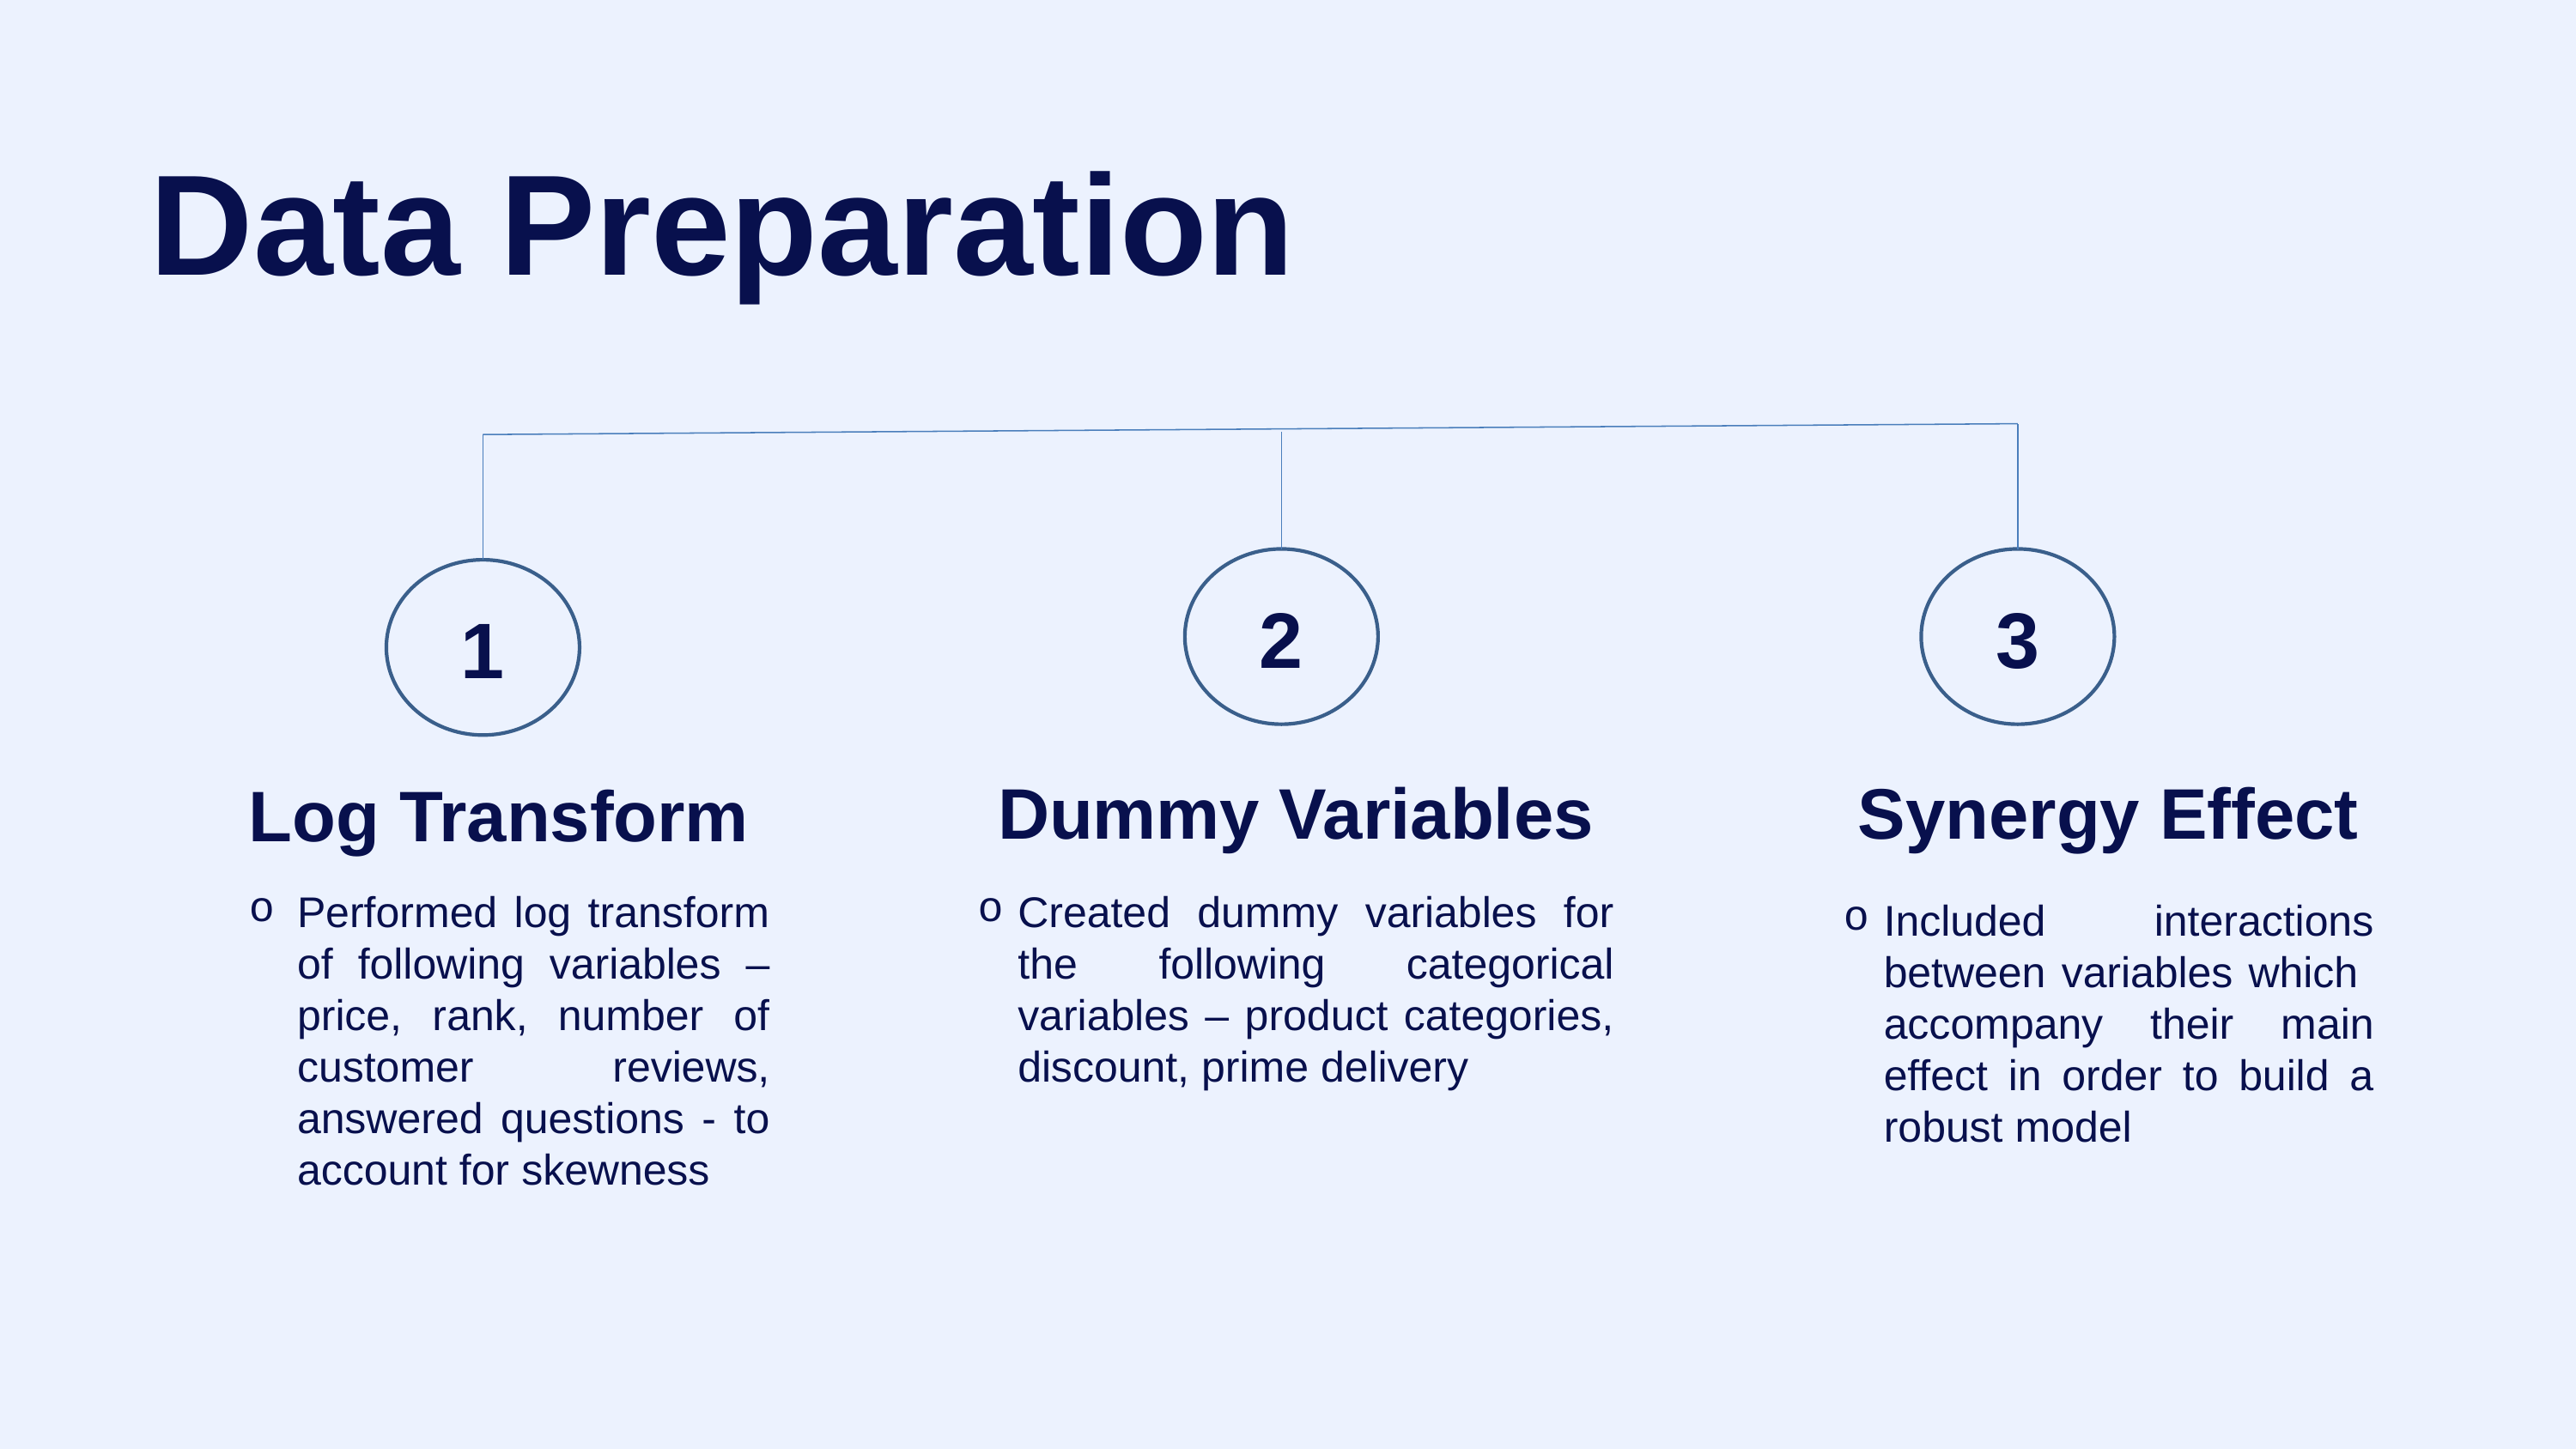

Data Preparation
01
Give a striking overview of the
problem and explain it briefly.

2
3
1

Dummy Variables
Synergy Effect
Log Transform
Performed log transform of following variables – price, rank, number of customer reviews, answered questions - to account for skewness

Created dummy variables for the following categorical variables – product categories, discount, prime delivery
Included interactions between variables which  accompany their main effect in order to build a robust model
03